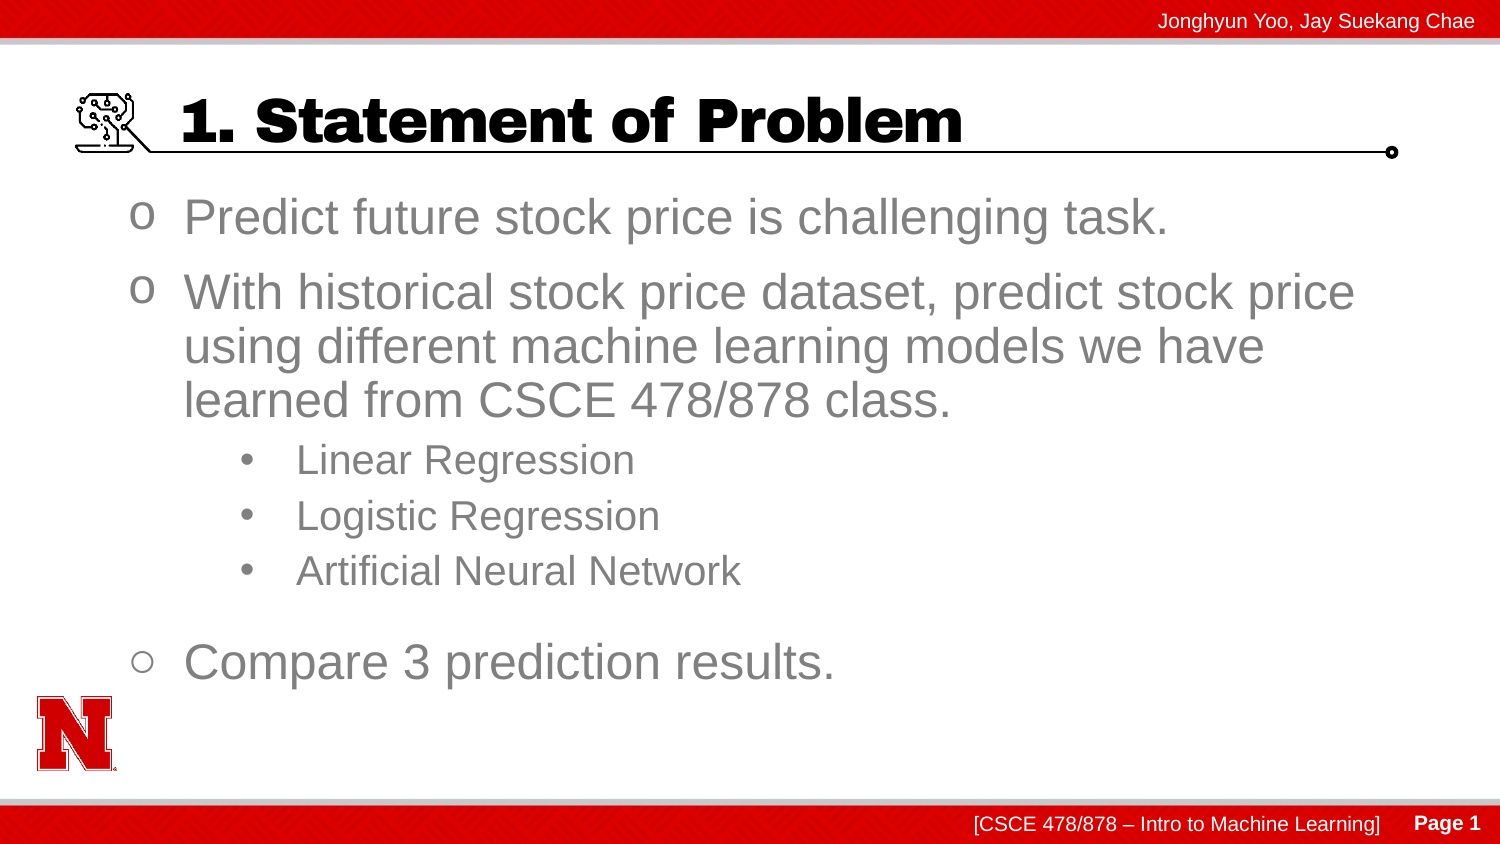

1. Statement of Problem
Predict future stock price is challenging task.
With historical stock price dataset, predict stock price using different machine learning models we have learned from CSCE 478/878 class.
Linear Regression
Logistic Regression
Artificial Neural Network
Compare 3 prediction results.

Page 1